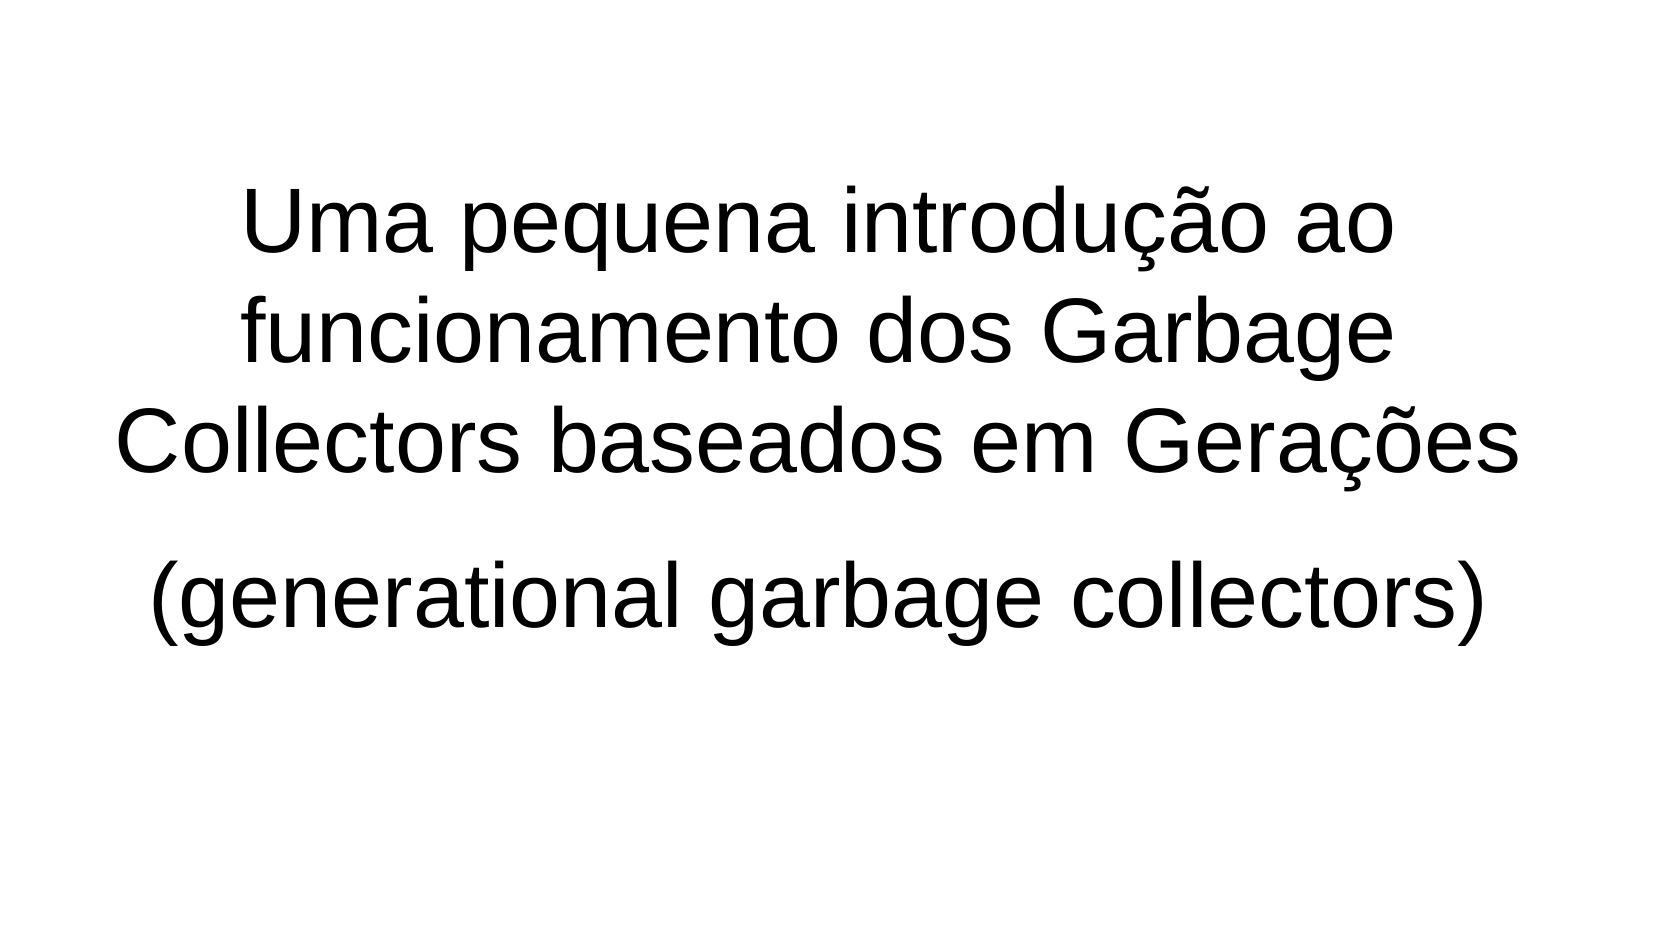

Uma pequena introdução ao funcionamento dos Garbage Collectors baseados em Gerações
(generational garbage collectors)